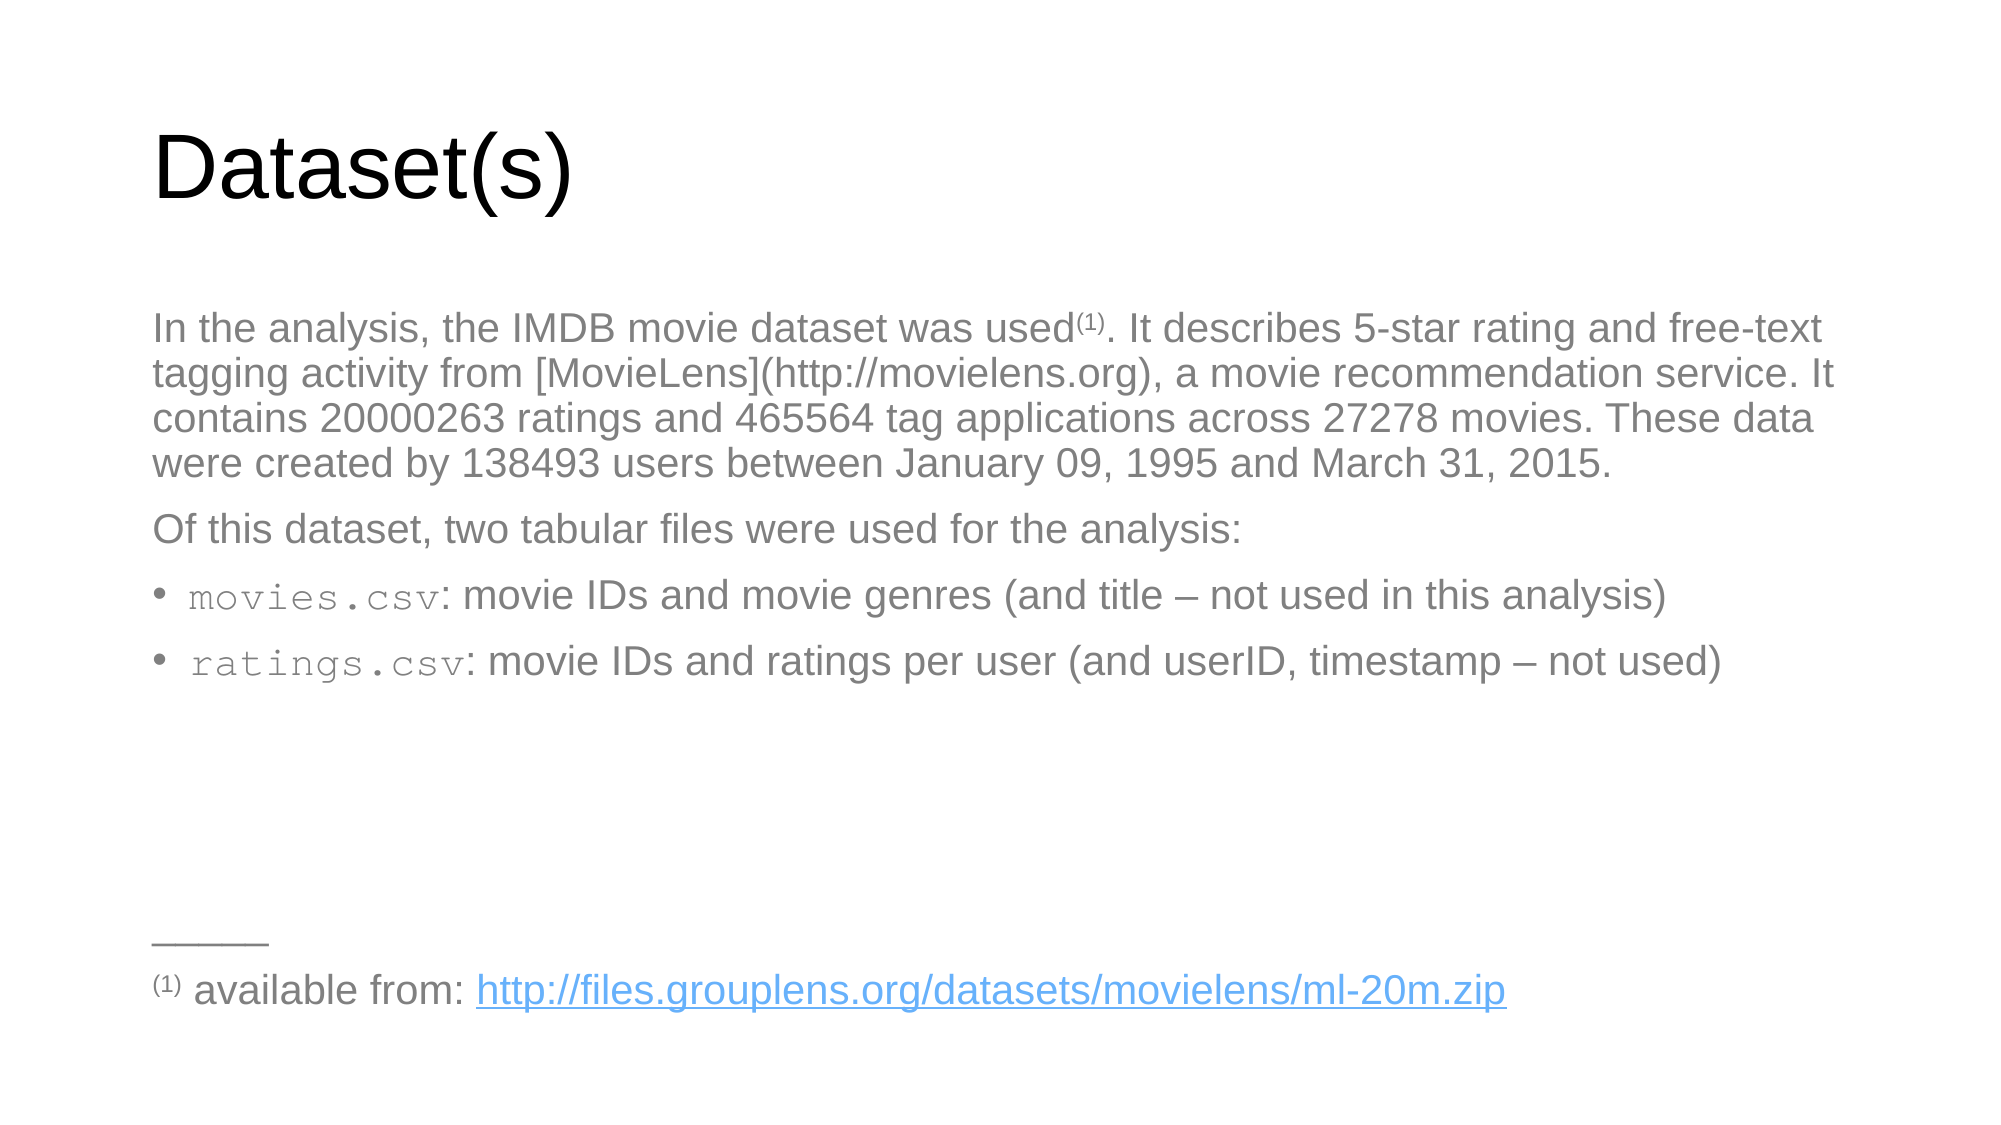

# Dataset(s)
In the analysis, the IMDB movie dataset was used(1). It describes 5-star rating and free-text tagging activity from [MovieLens](http://movielens.org), a movie recommendation service. It contains 20000263 ratings and 465564 tag applications across 27278 movies. These data were created by 138493 users between January 09, 1995 and March 31, 2015.
Of this dataset, two tabular files were used for the analysis:
movies.csv: movie IDs and movie genres (and title – not used in this analysis)
ratings.csv: movie IDs and ratings per user (and userID, timestamp – not used)

_____
(1) available from: http://files.grouplens.org/datasets/movielens/ml-20m.zip